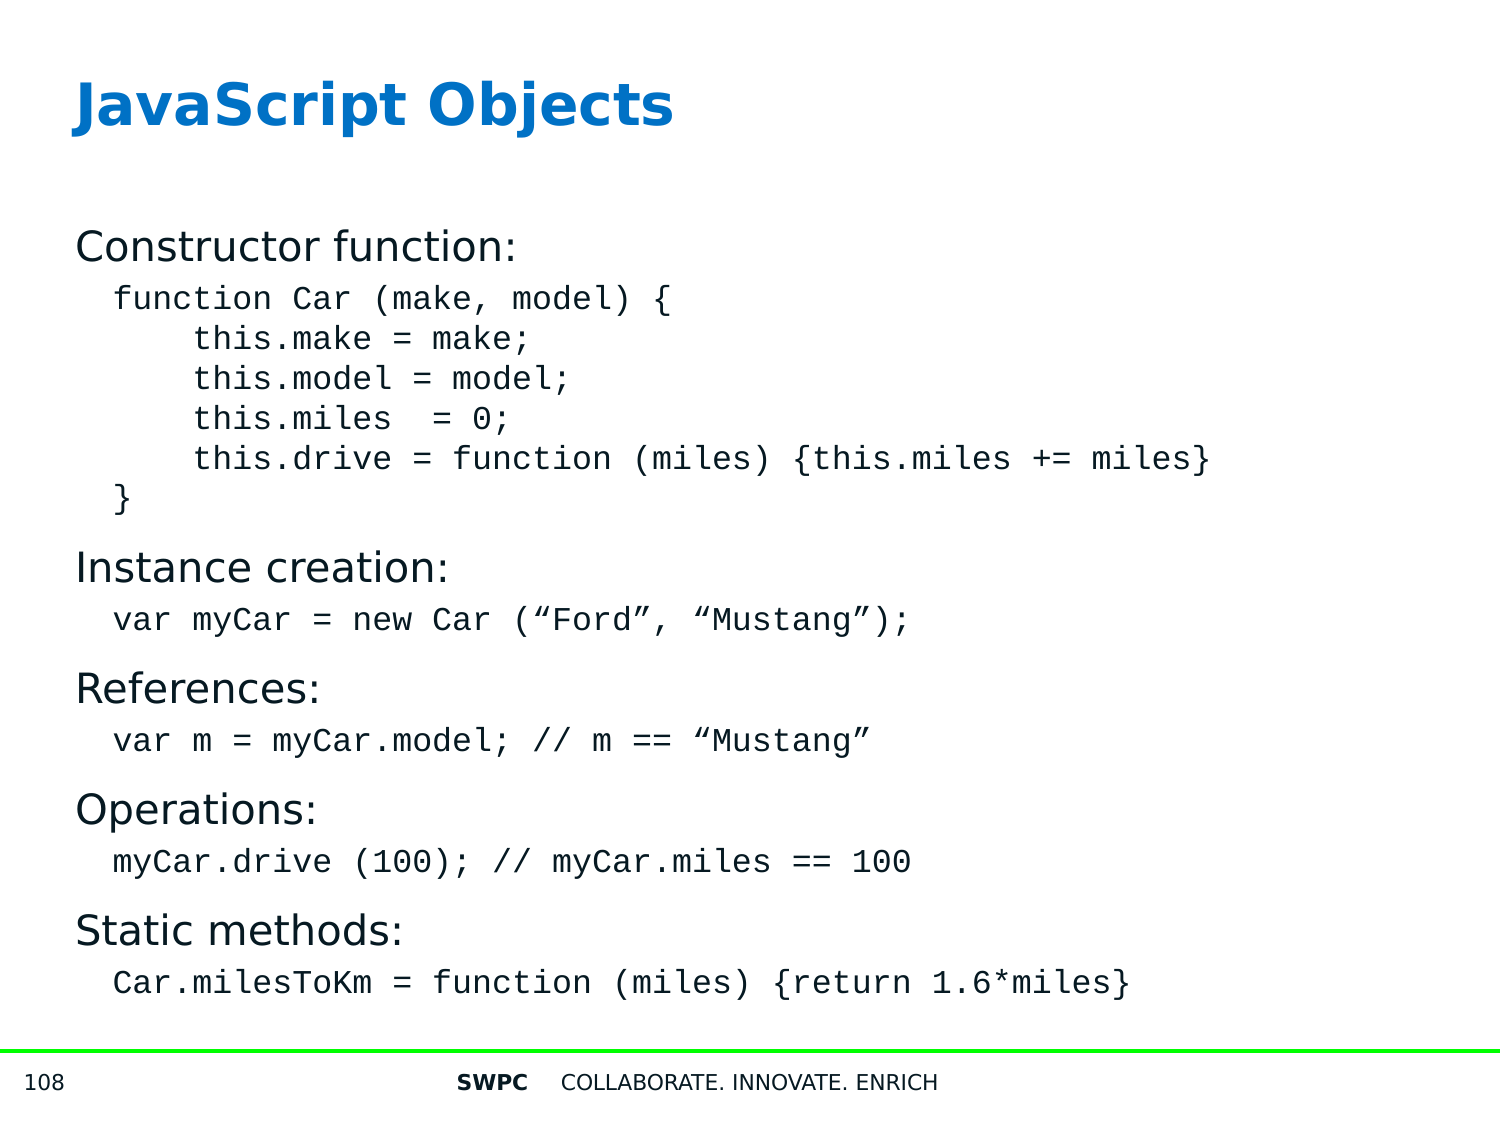

# JavaScript Objects
Constructor function:
function Car (make, model) {
    this.make = make;
    this.model = model;
    this.miles  = 0;
    this.drive = function (miles) {this.miles += miles}
}
Instance creation:
var myCar = new Car (“Ford”, “Mustang”);
References:
var m = myCar.model; // m == “Mustang”
Operations:
myCar.drive (100); // myCar.miles == 100
Static methods:
Car.milesToKm = function (miles) {return 1.6*miles}

SWPC
COLLABORATE. INNOVATE. ENRICH
108
108
108